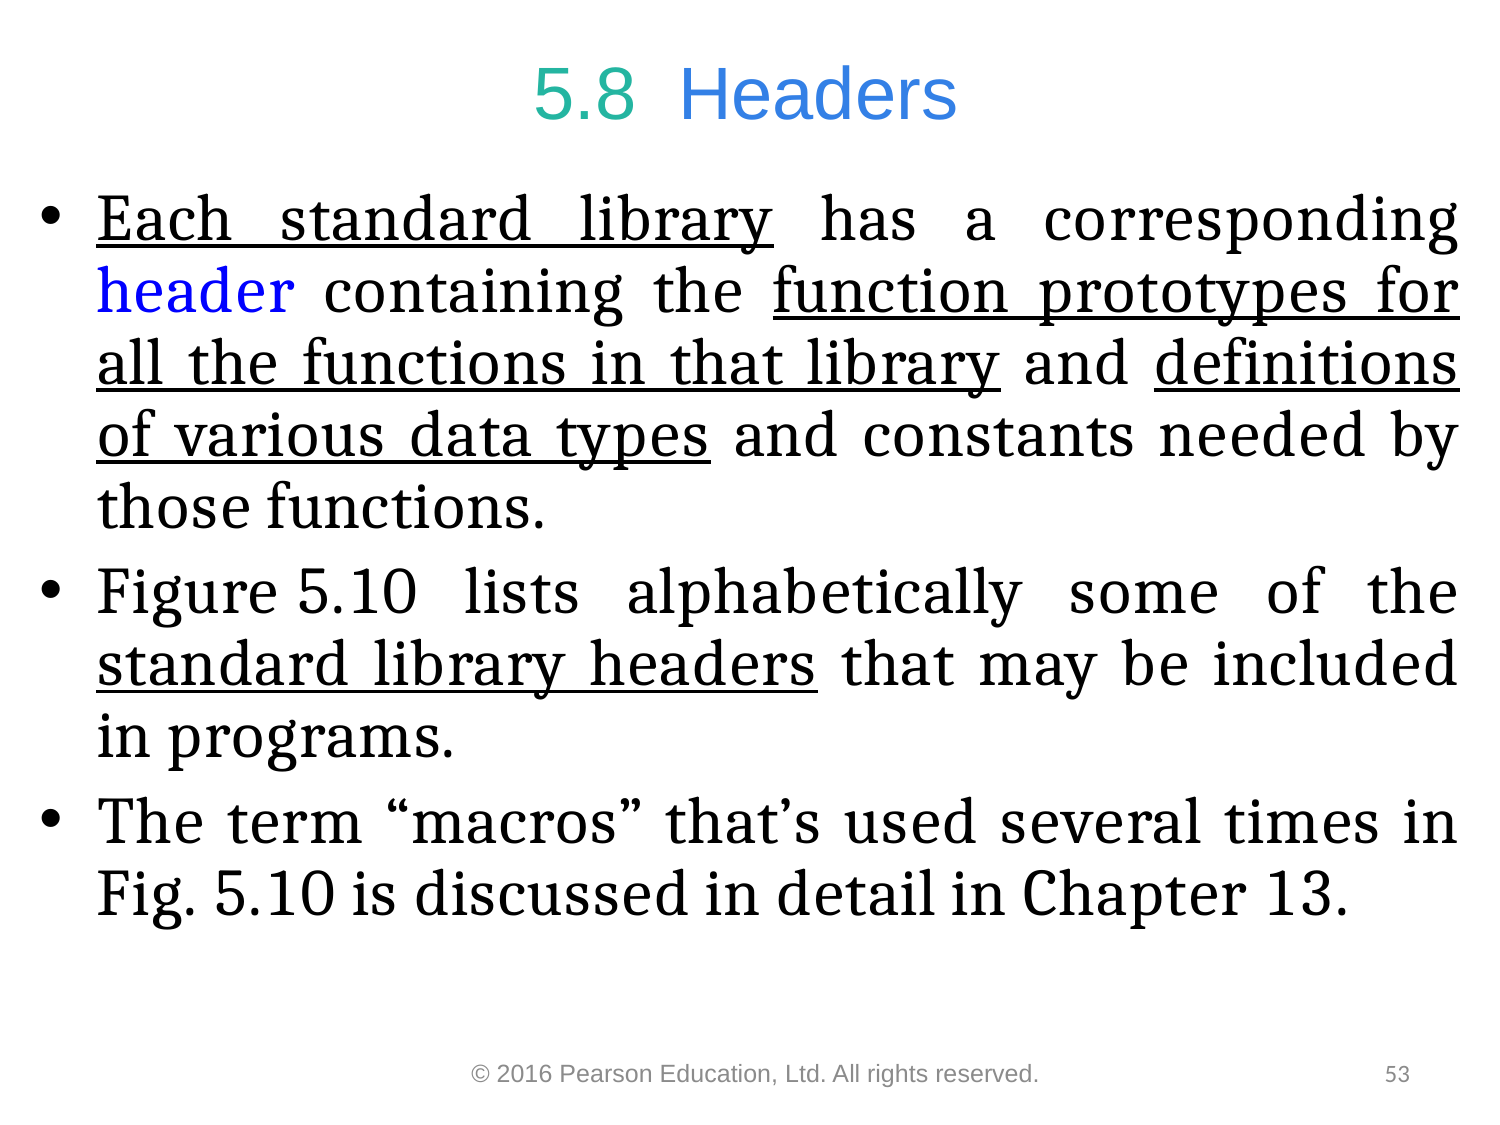

# 5.8  Headers
Each standard library has a corresponding header containing the function prototypes for all the functions in that library and definitions of various data types and constants needed by those functions.
Figure 5.10 lists alphabetically some of the standard library headers that may be included in programs.
The term “macros” that’s used several times in Fig. 5.10 is discussed in detail in Chapter 13.
© 2016 Pearson Education, Ltd. All rights reserved.
53